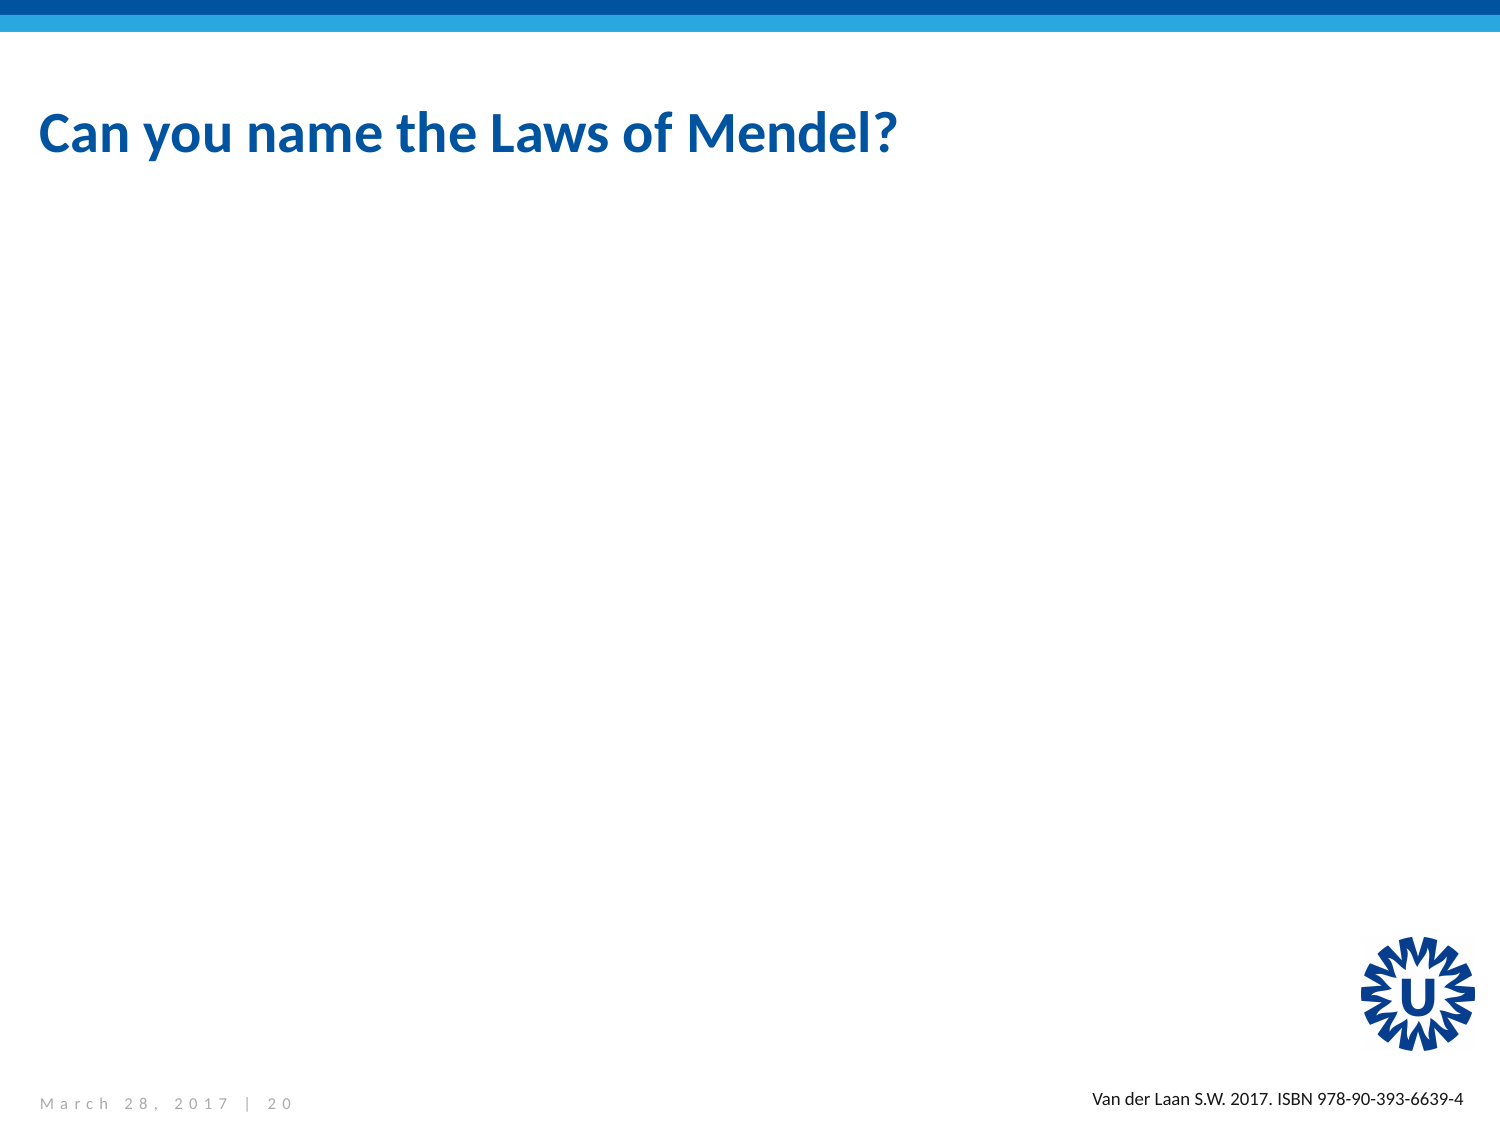

# Can you name the Laws of Mendel?
Van der Laan S.W. 2017. ISBN 978-90-393-6639-4
March 28, 2017 | 20